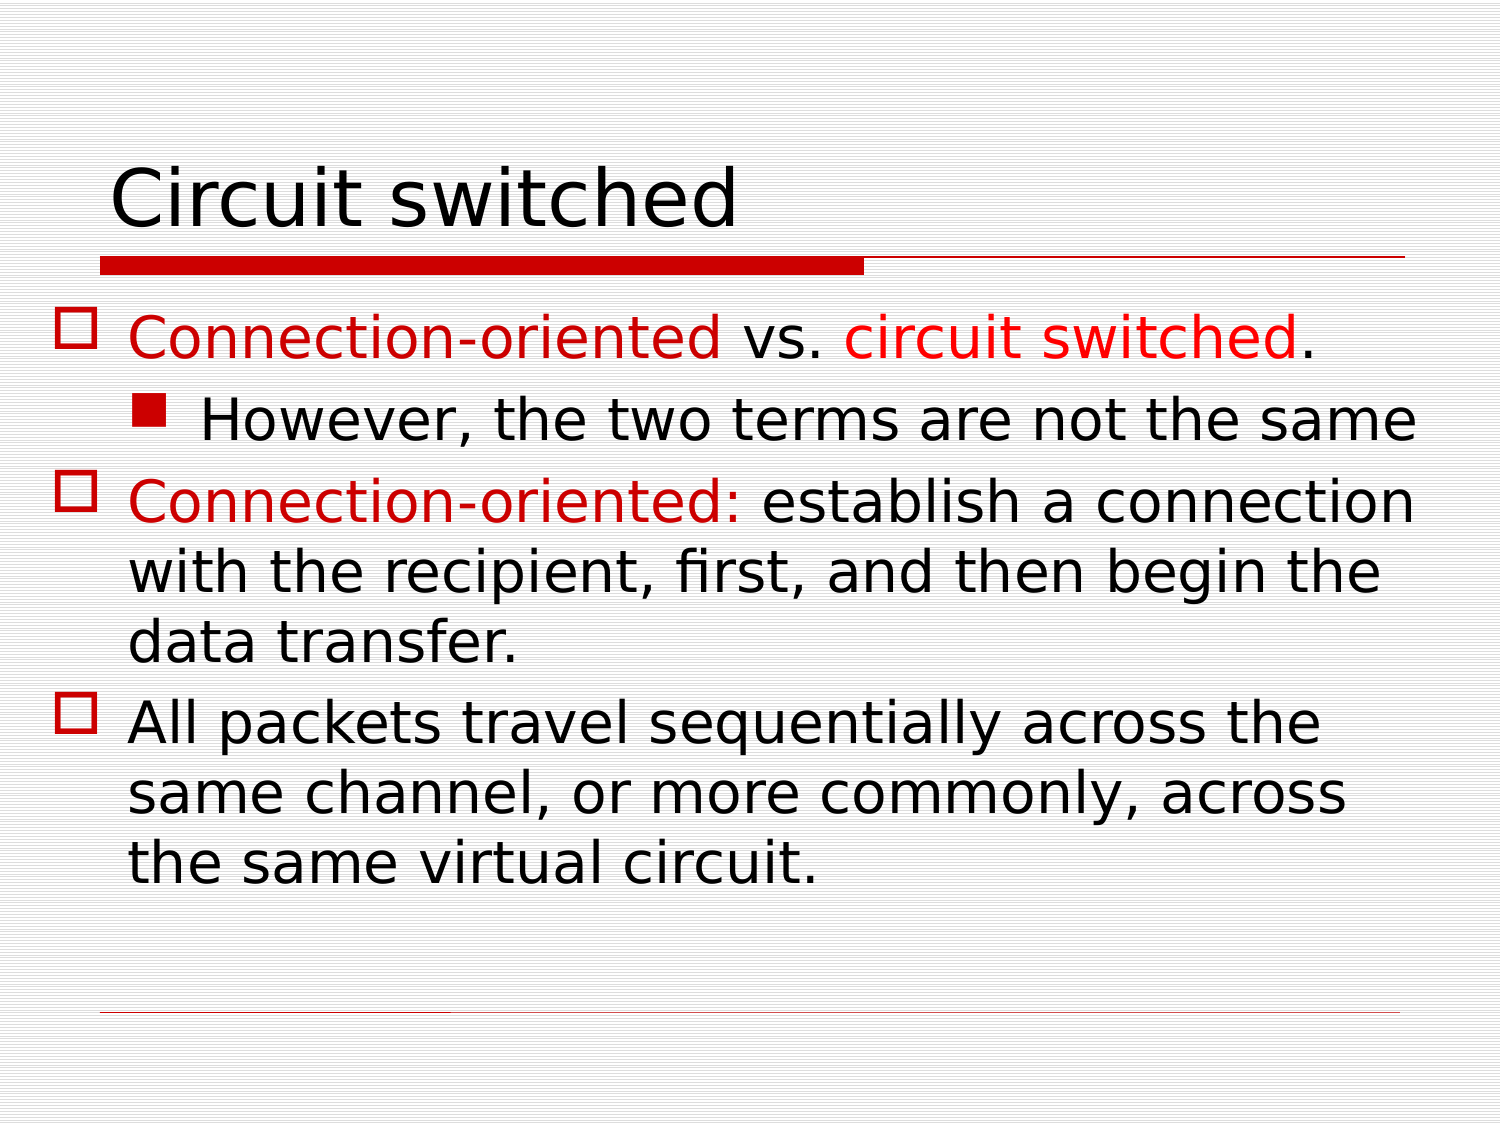

# Circuit switched
Connection-oriented vs. circuit switched.
However, the two terms are not the same
Connection-oriented: establish a connection with the recipient, first, and then begin the data transfer.
All packets travel sequentially across the same channel, or more commonly, across the same virtual circuit.